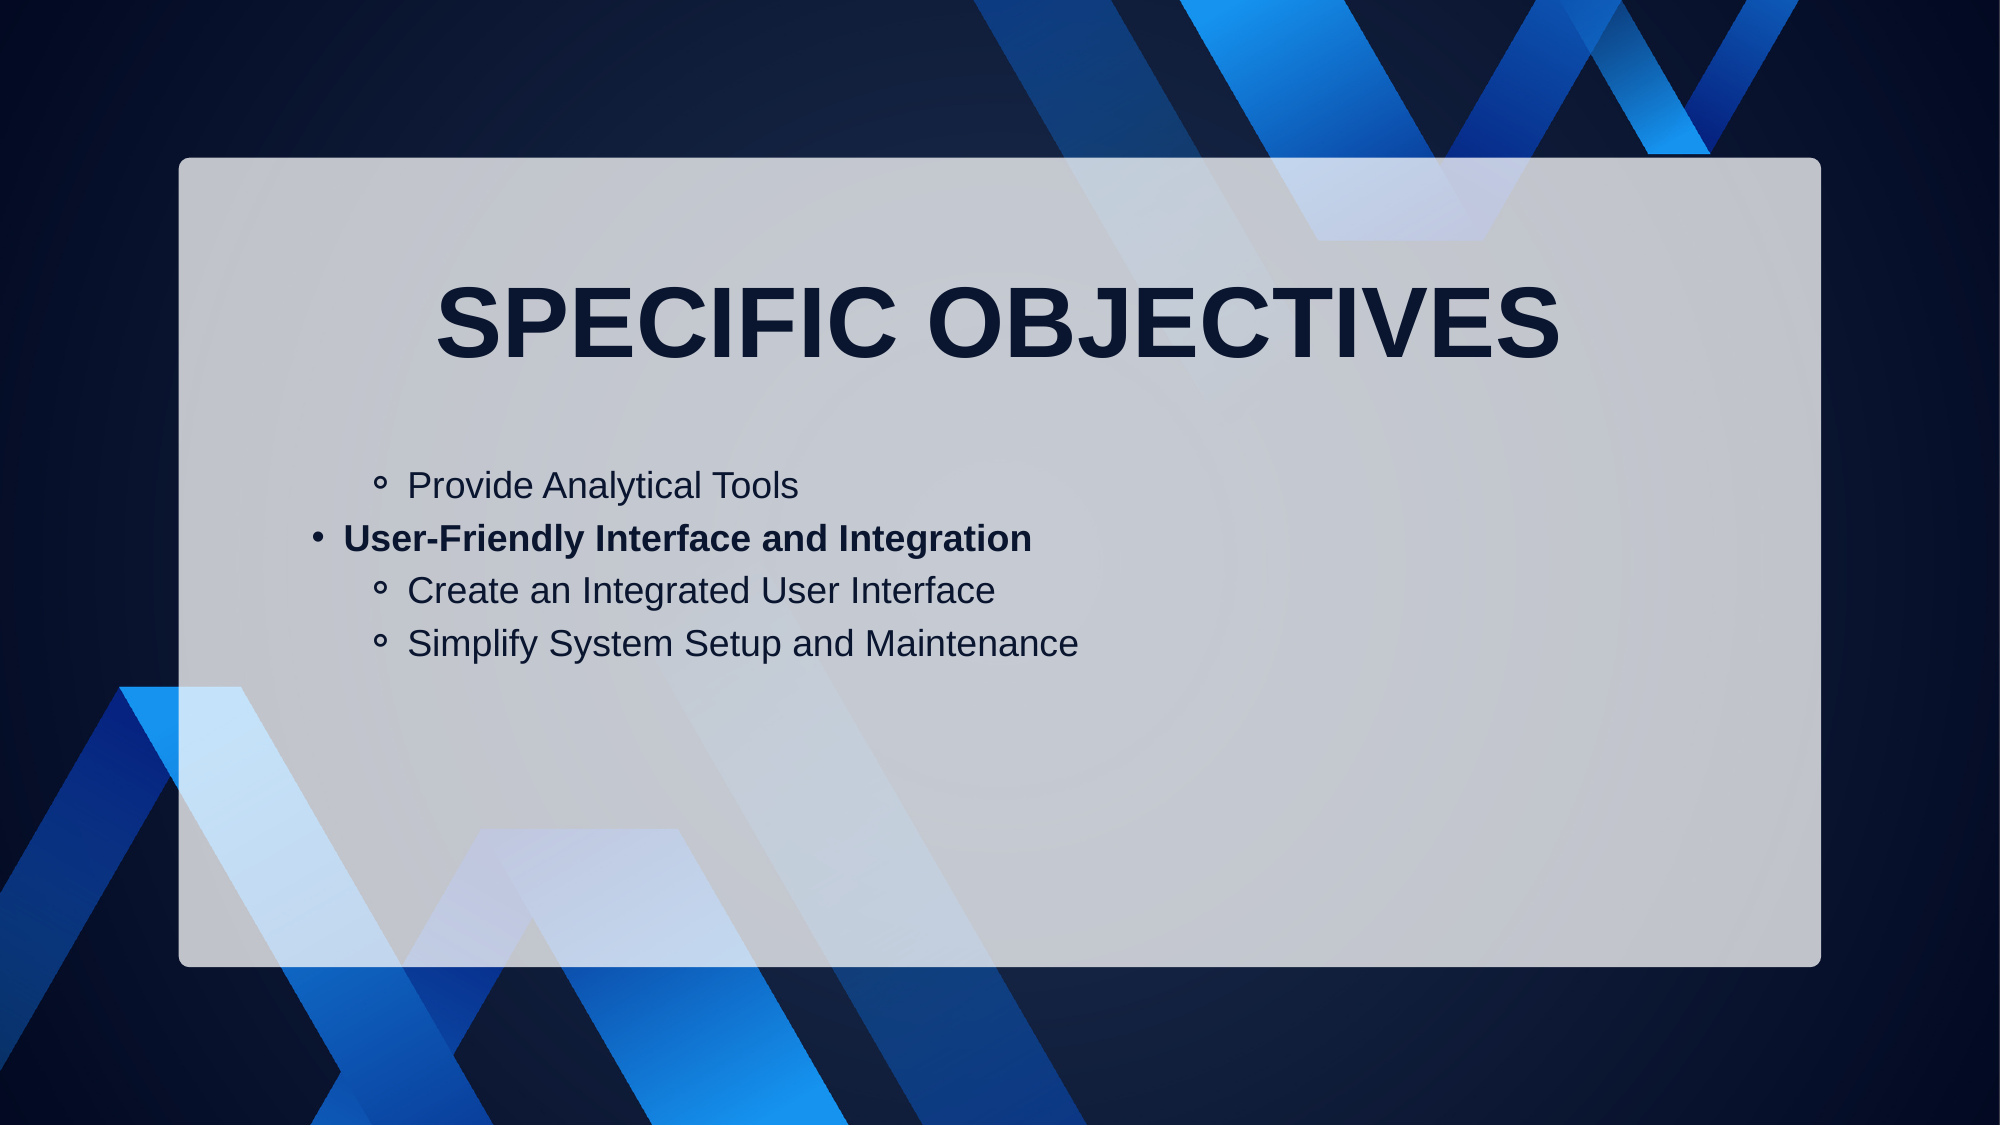

SPECIFIC OBJECTIVES
Provide Analytical Tools
User-Friendly Interface and Integration
Create an Integrated User Interface
Simplify System Setup and Maintenance